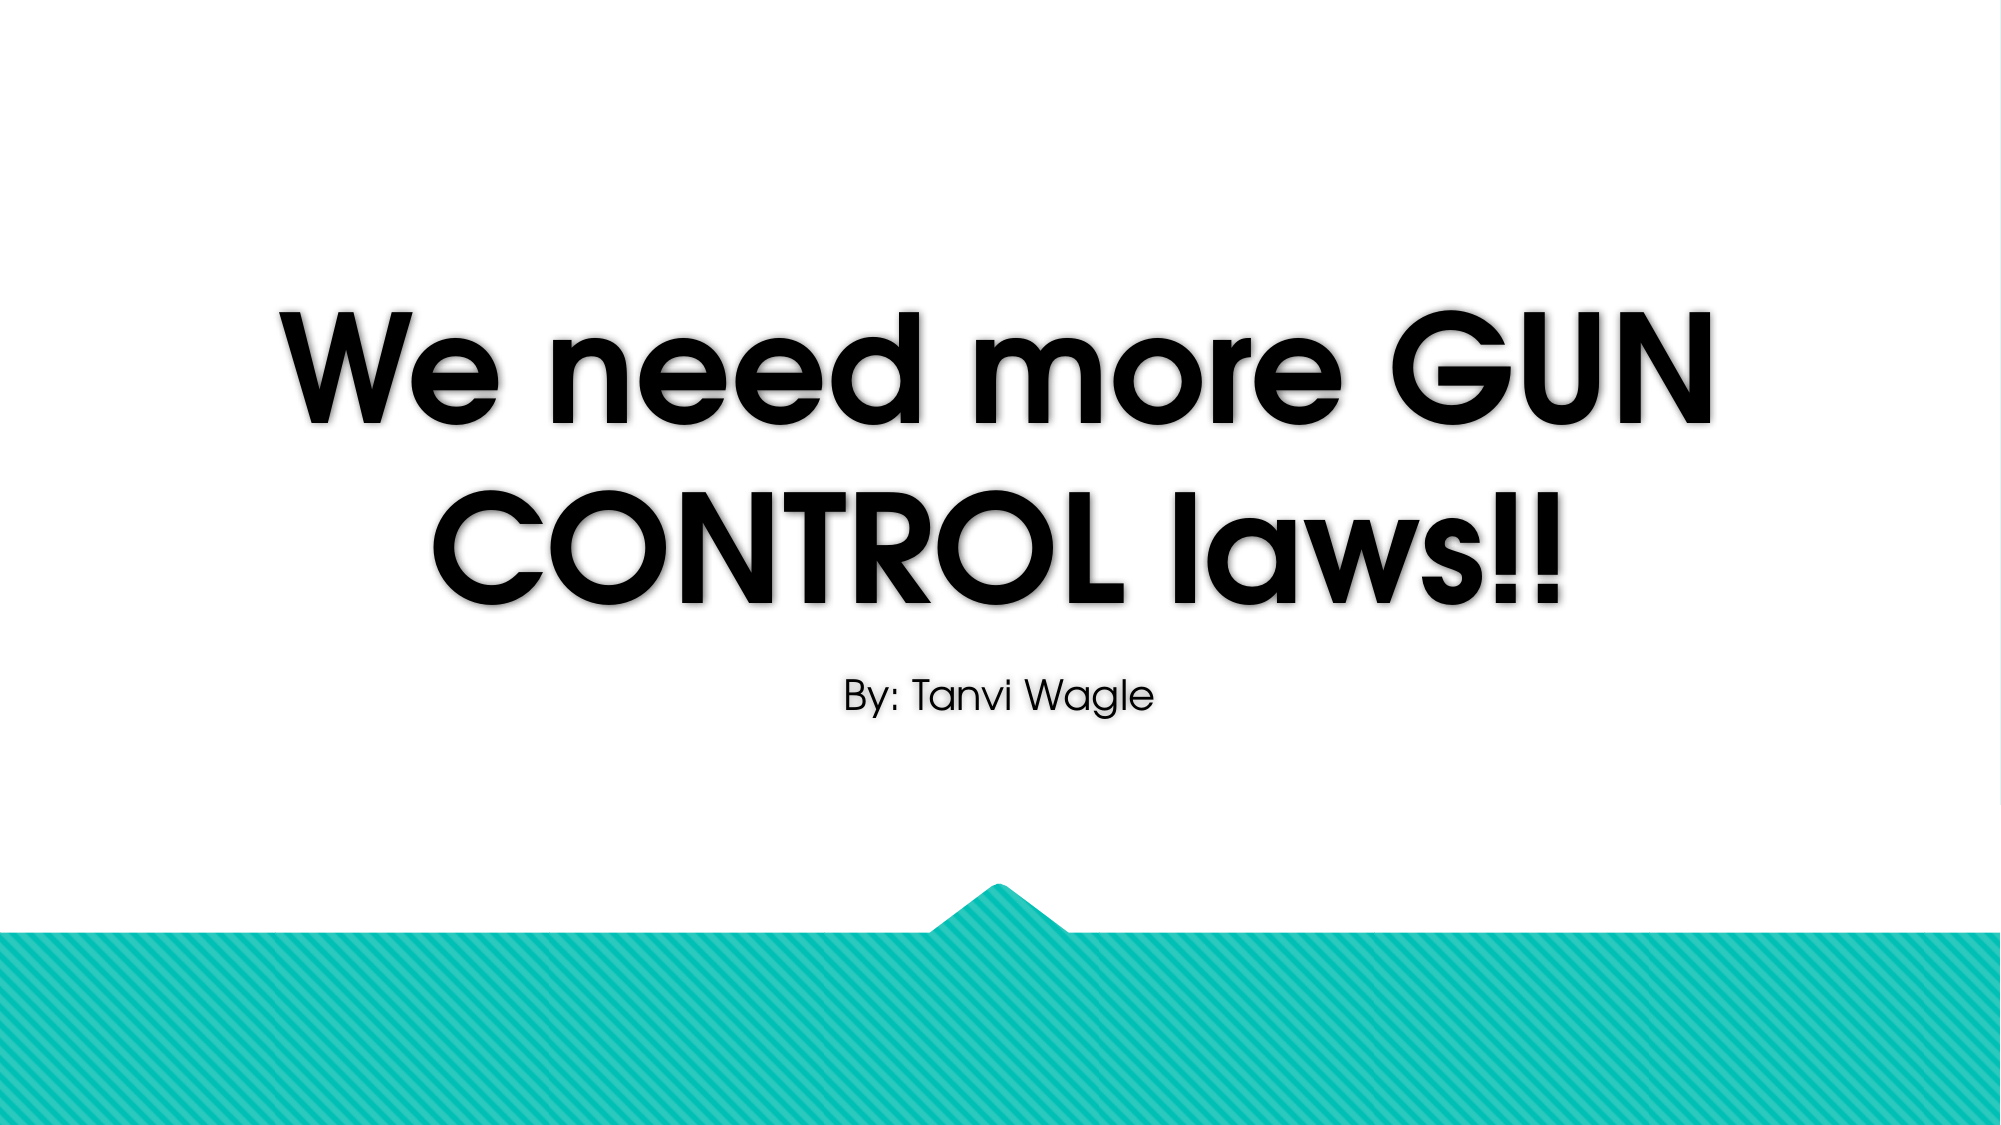

# We need more GUN CONTROL laws!!
By: Tanvi Wagle